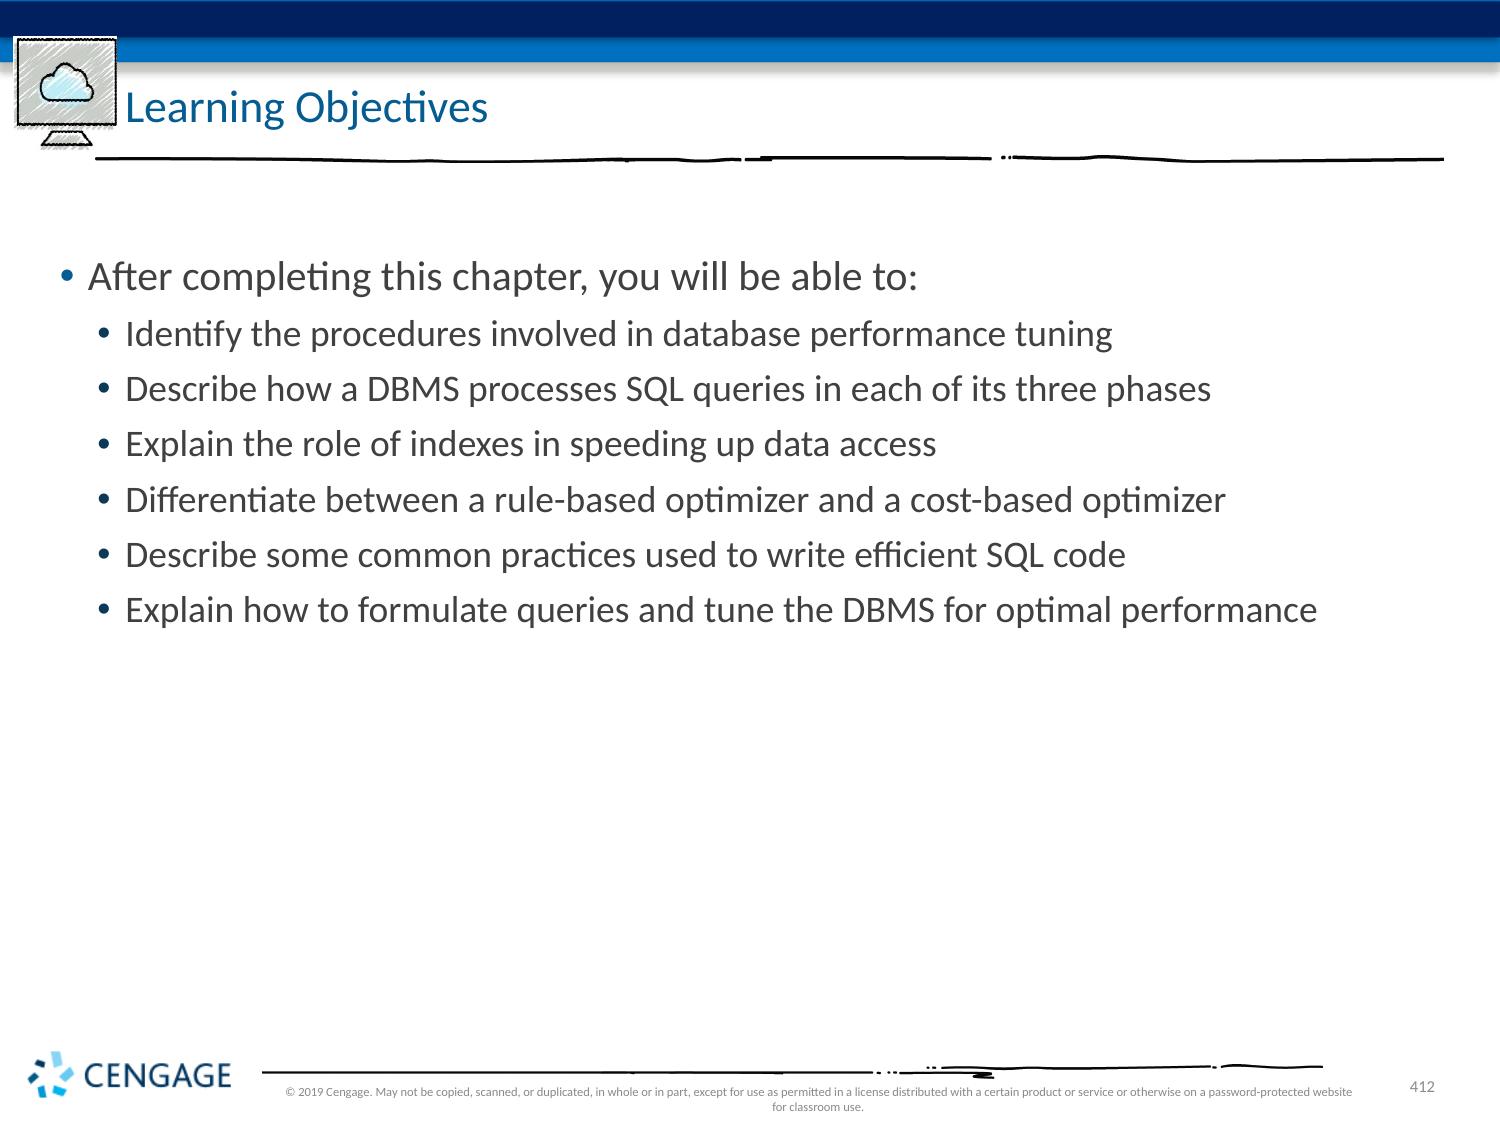

# Learning Objectives
After completing this chapter, you will be able to:
Identify the procedures involved in database performance tuning
Describe how a DBMS processes SQL queries in each of its three phases
Explain the role of indexes in speeding up data access
Differentiate between a rule-based optimizer and a cost-based optimizer
Describe some common practices used to write efficient SQL code
Explain how to formulate queries and tune the DBMS for optimal performance
© 2019 Cengage. May not be copied, scanned, or duplicated, in whole or in part, except for use as permitted in a license distributed with a certain product or service or otherwise on a password-protected website for classroom use.